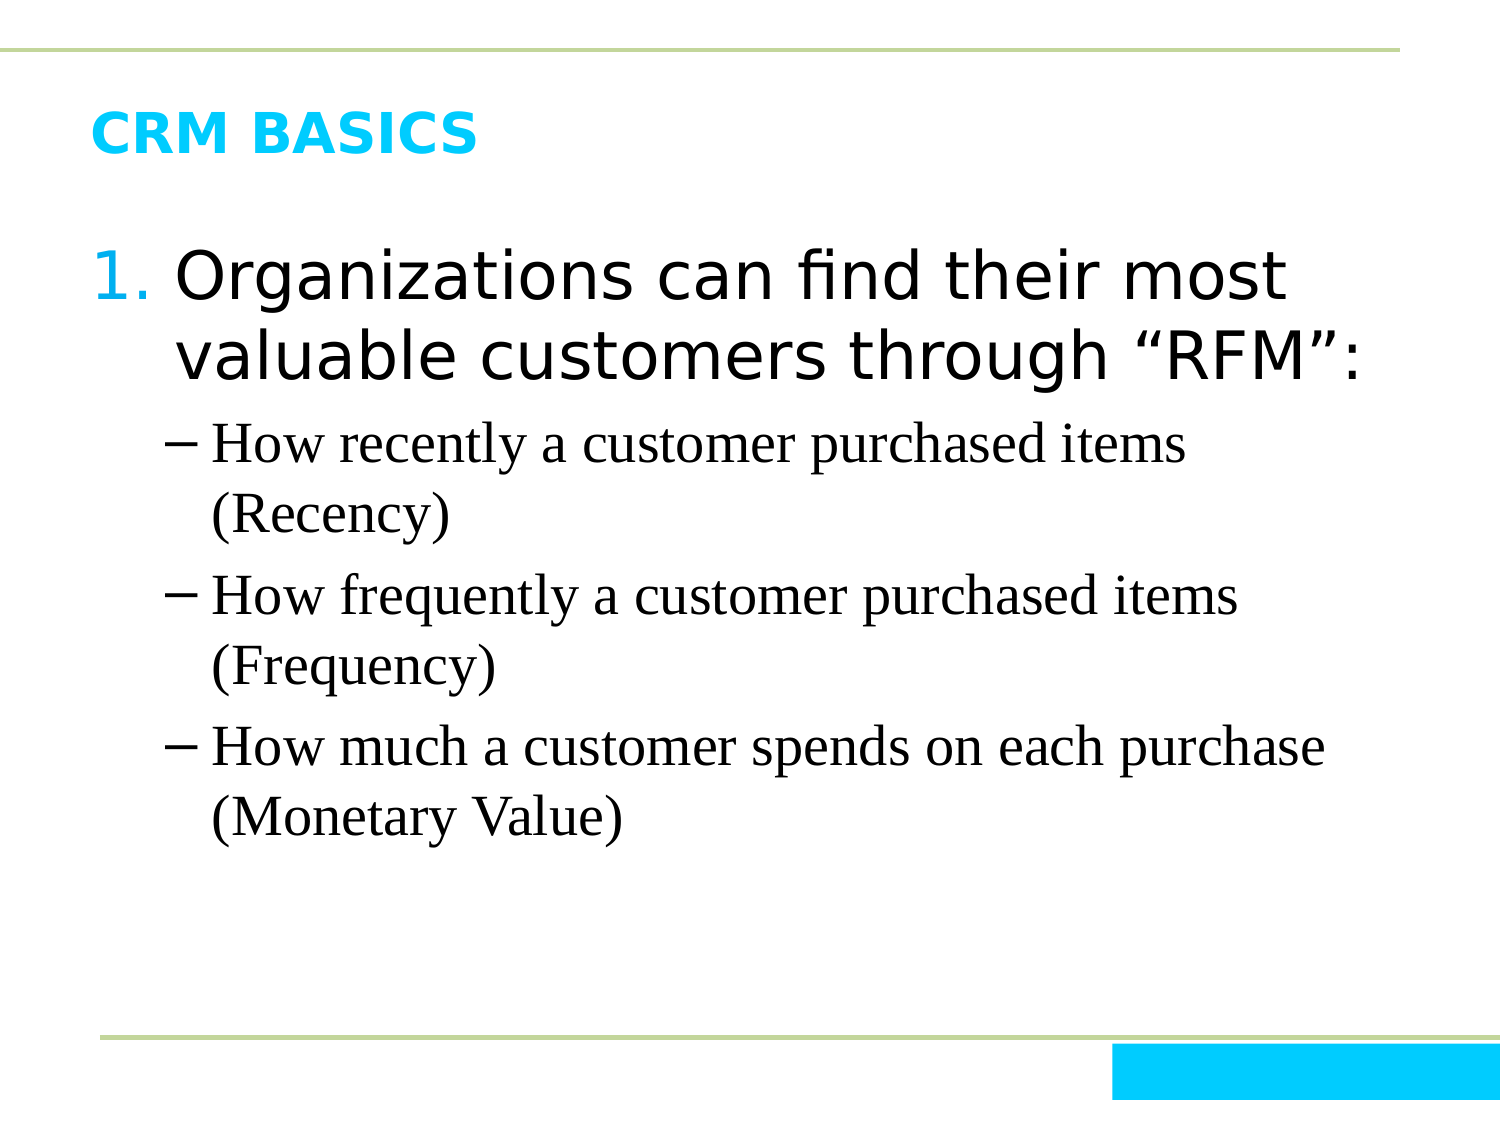

# CRM BASICS
Organizations can find their most valuable customers through “RFM”:
How recently a customer purchased items (Recency)
How frequently a customer purchased items (Frequency)
How much a customer spends on each purchase (Monetary Value)